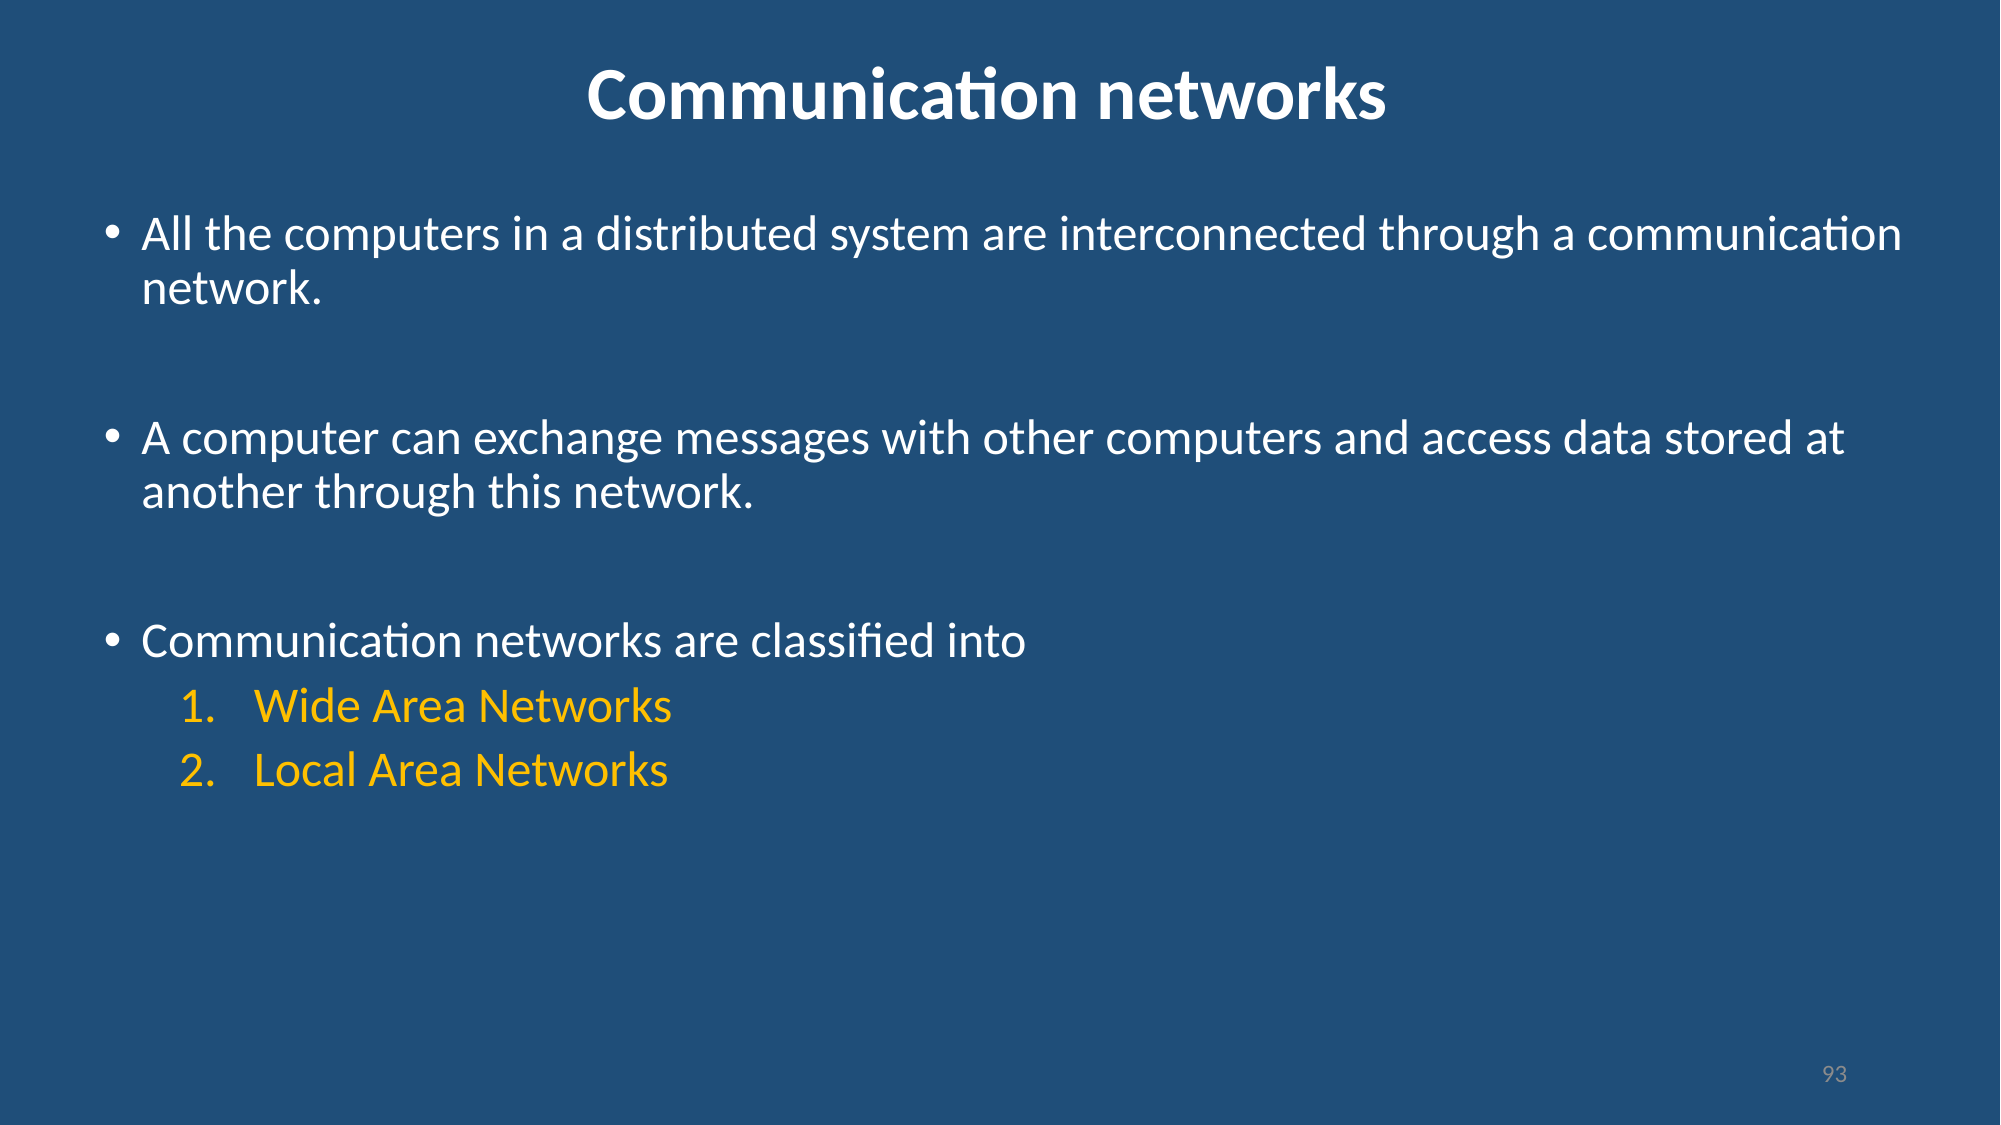

# Communication networks
All the computers in a distributed system are interconnected through a communication network.

A computer can exchange messages with other computers and access data stored at another through this network.

Communication networks are classified into
Wide Area Networks
Local Area Networks
93